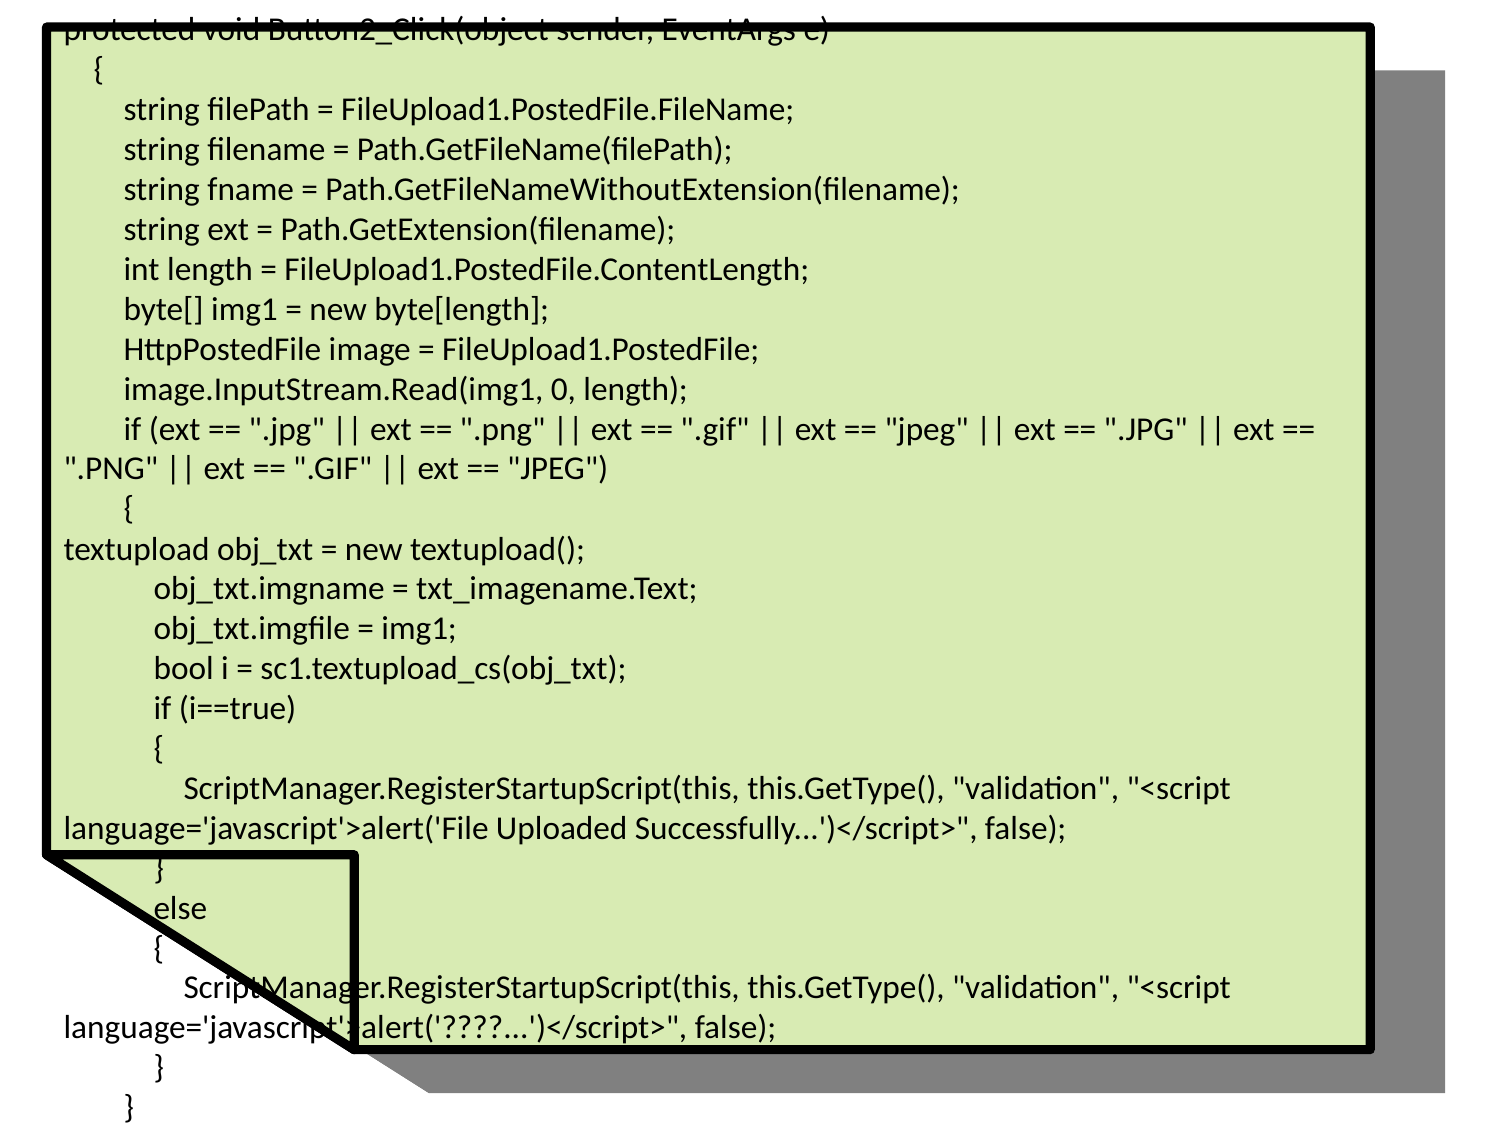

protected void Button2_Click(object sender, EventArgs e)
    {
        string filePath = FileUpload1.PostedFile.FileName;
        string filename = Path.GetFileName(filePath);
        string fname = Path.GetFileNameWithoutExtension(filename);
        string ext = Path.GetExtension(filename);
        int length = FileUpload1.PostedFile.ContentLength;
        byte[] img1 = new byte[length];
        HttpPostedFile image = FileUpload1.PostedFile;
        image.InputStream.Read(img1, 0, length);
        if (ext == ".jpg" || ext == ".png" || ext == ".gif" || ext == "jpeg" || ext == ".JPG" || ext == ".PNG" || ext == ".GIF" || ext == "JPEG")
        {
textupload obj_txt = new textupload();
            obj_txt.imgname = txt_imagename.Text;
            obj_txt.imgfile = img1;
            bool i = sc1.textupload_cs(obj_txt);
            if (i==true)
            {
                ScriptManager.RegisterStartupScript(this, this.GetType(), "validation", "<script language='javascript'>alert('File Uploaded Successfully...')</script>", false);
            }
            else
            {
                ScriptManager.RegisterStartupScript(this, this.GetType(), "validation", "<script language='javascript'>alert('????...')</script>", false);
            }
        }